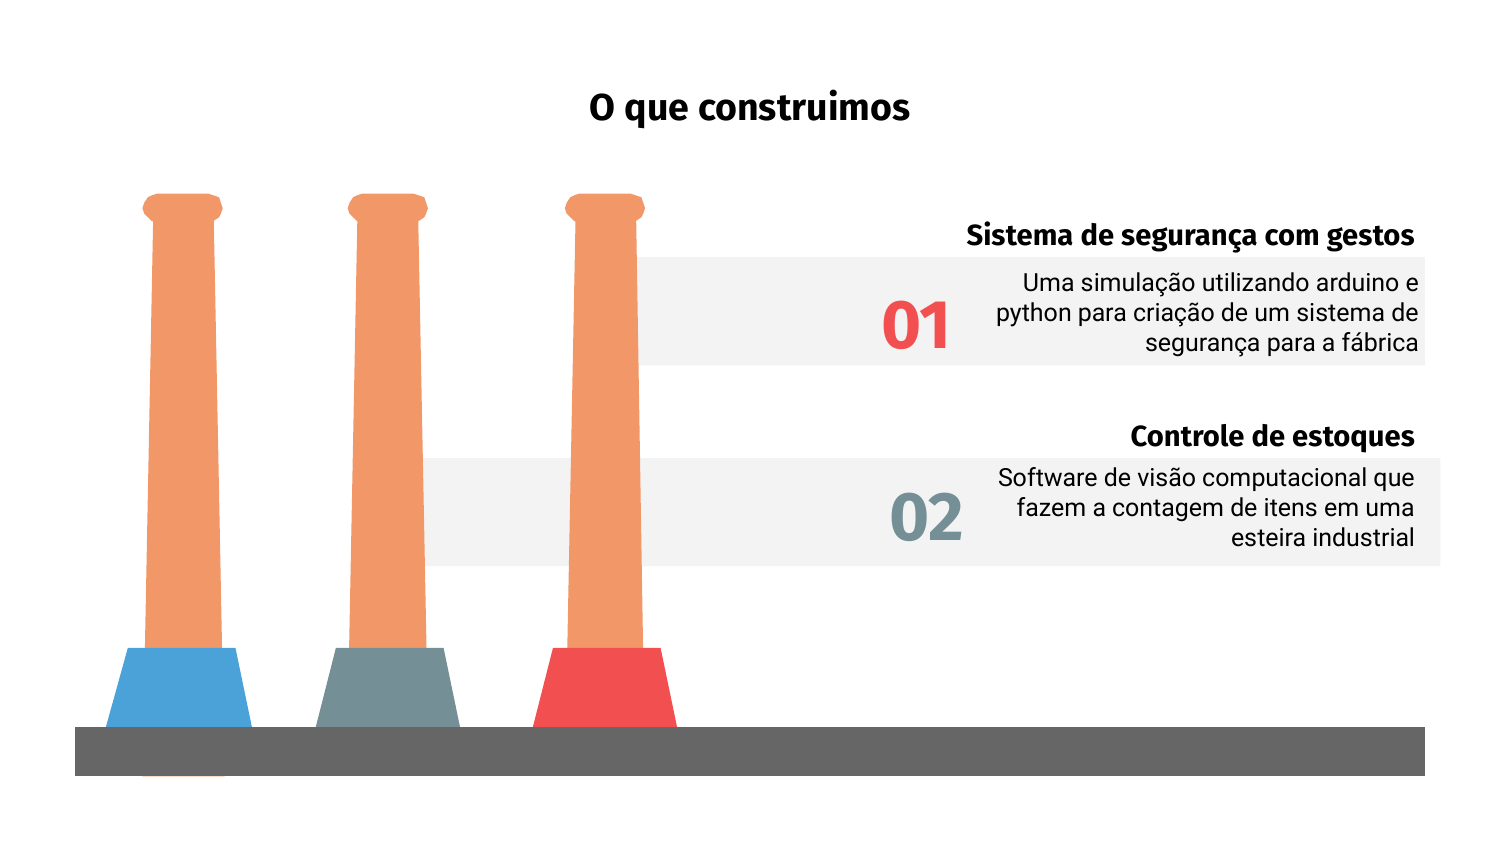

# O que construimos

Sistema de segurança com gestos

Uma simulação utilizando arduino e python para criação de um sistema de segurança para a fábrica
01
Controle de estoques

Software de visão computacional que fazem a contagem de itens em uma esteira industrial
02